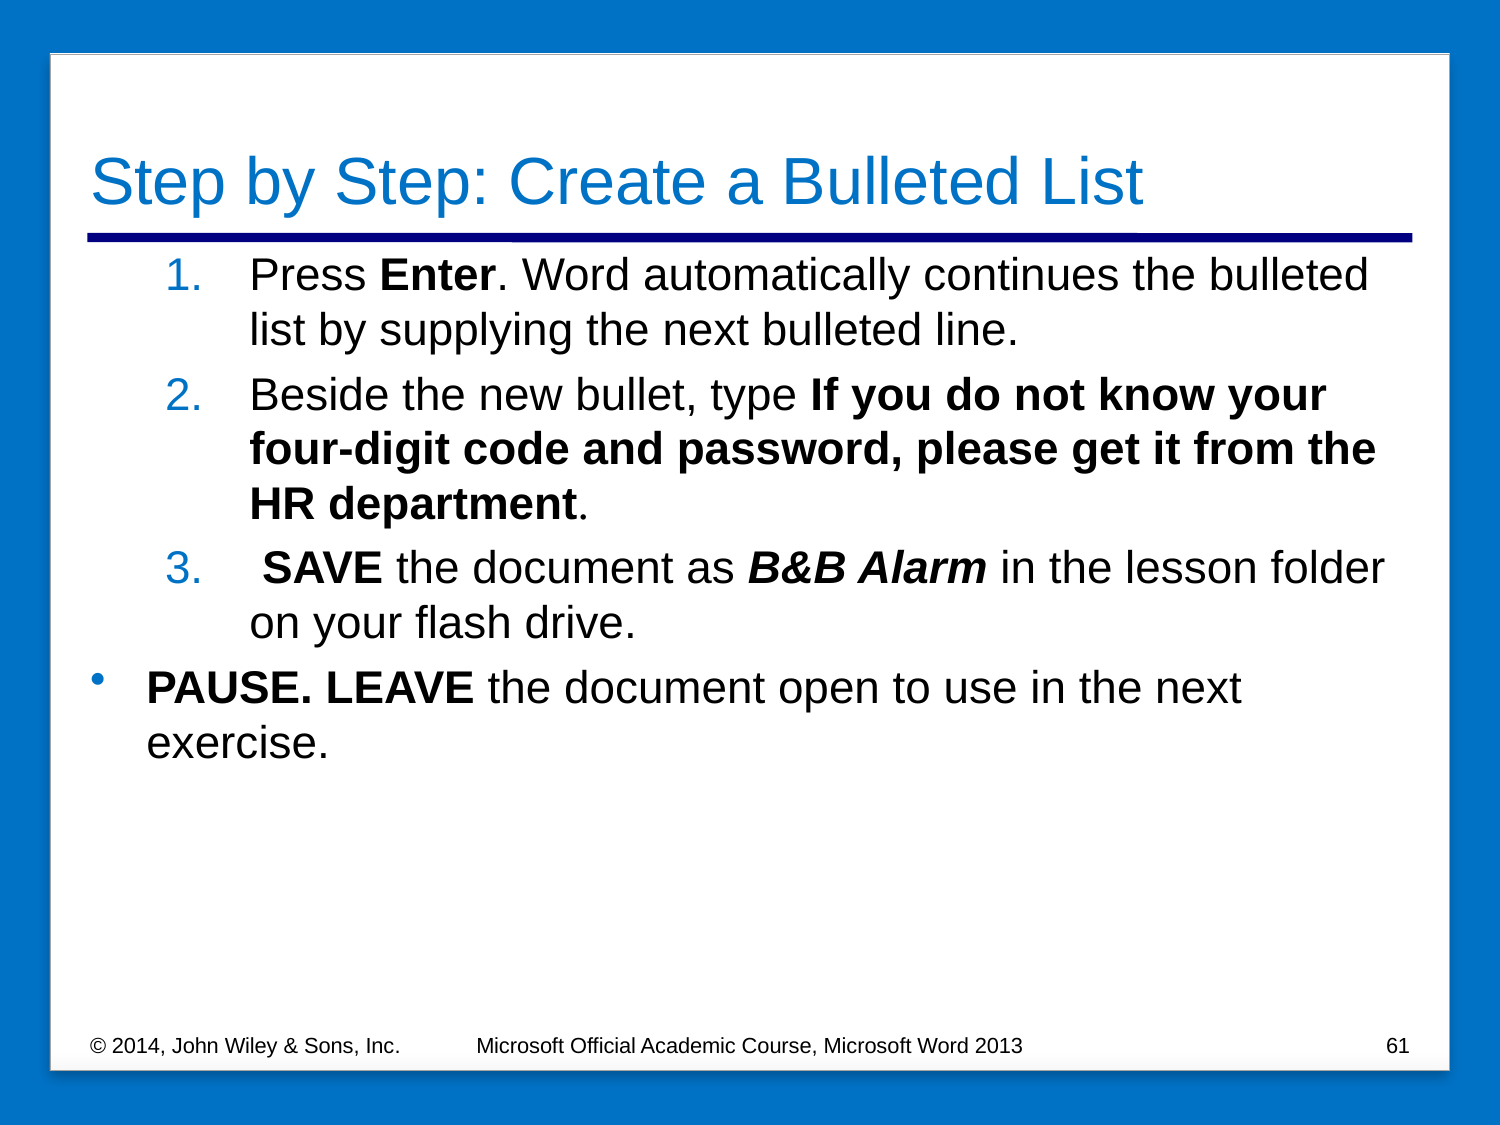

# Step by Step: Create a Bulleted List
Press Enter. Word automatically continues the bulleted list by supplying the next bulleted line.
Beside the new bullet, type If you do not know your four-digit code and password, please get it from the HR department.
 SAVE the document as B&B Alarm in the lesson folder on your flash drive.
PAUSE. LEAVE the document open to use in the next exercise.
© 2014, John Wiley & Sons, Inc.
Microsoft Official Academic Course, Microsoft Word 2013
61